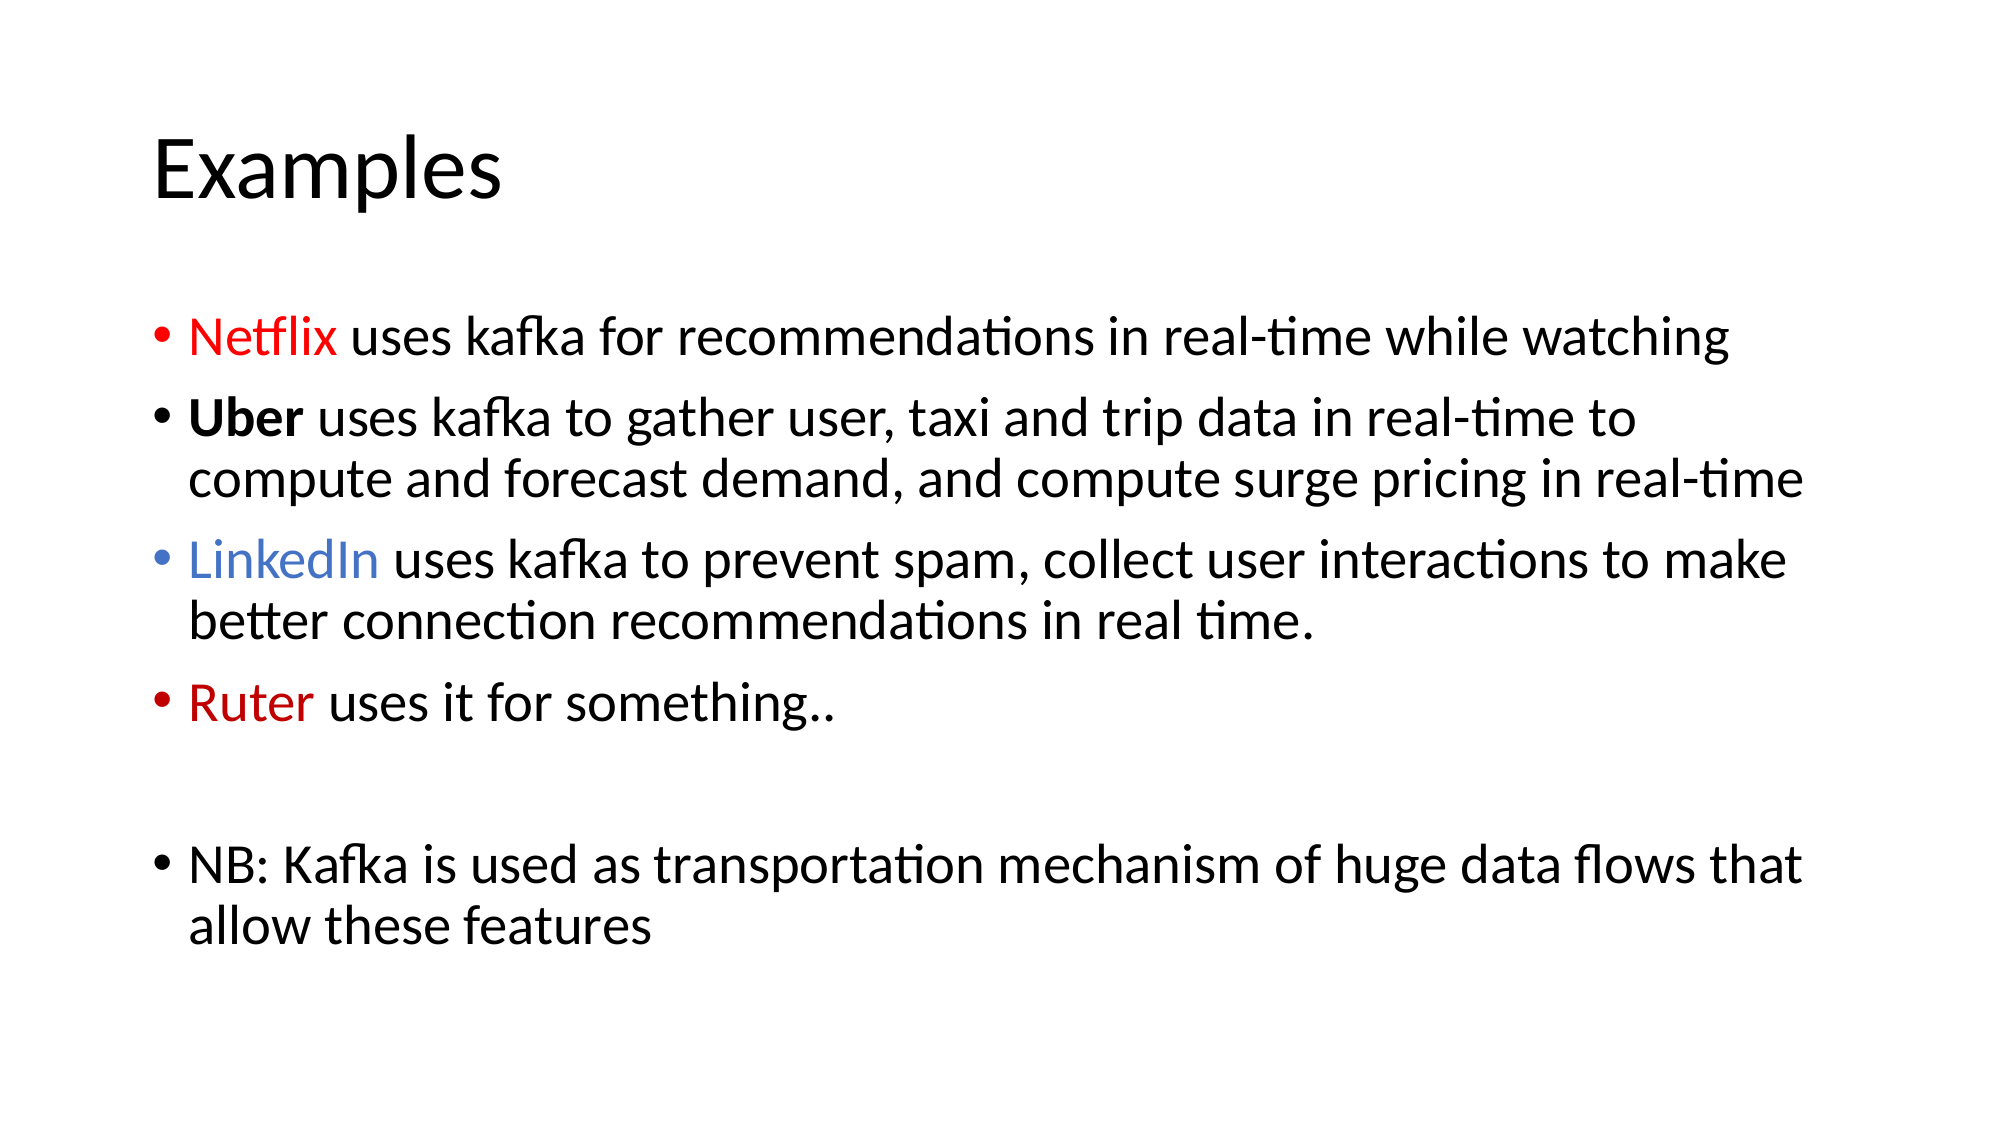

# Examples
Netflix uses kafka for recommendations in real-time while watching
Uber uses kafka to gather user, taxi and trip data in real-time to compute and forecast demand, and compute surge pricing in real-time
LinkedIn uses kafka to prevent spam, collect user interactions to make better connection recommendations in real time.
Ruter uses it for something..

NB: Kafka is used as transportation mechanism of huge data flows that allow these features